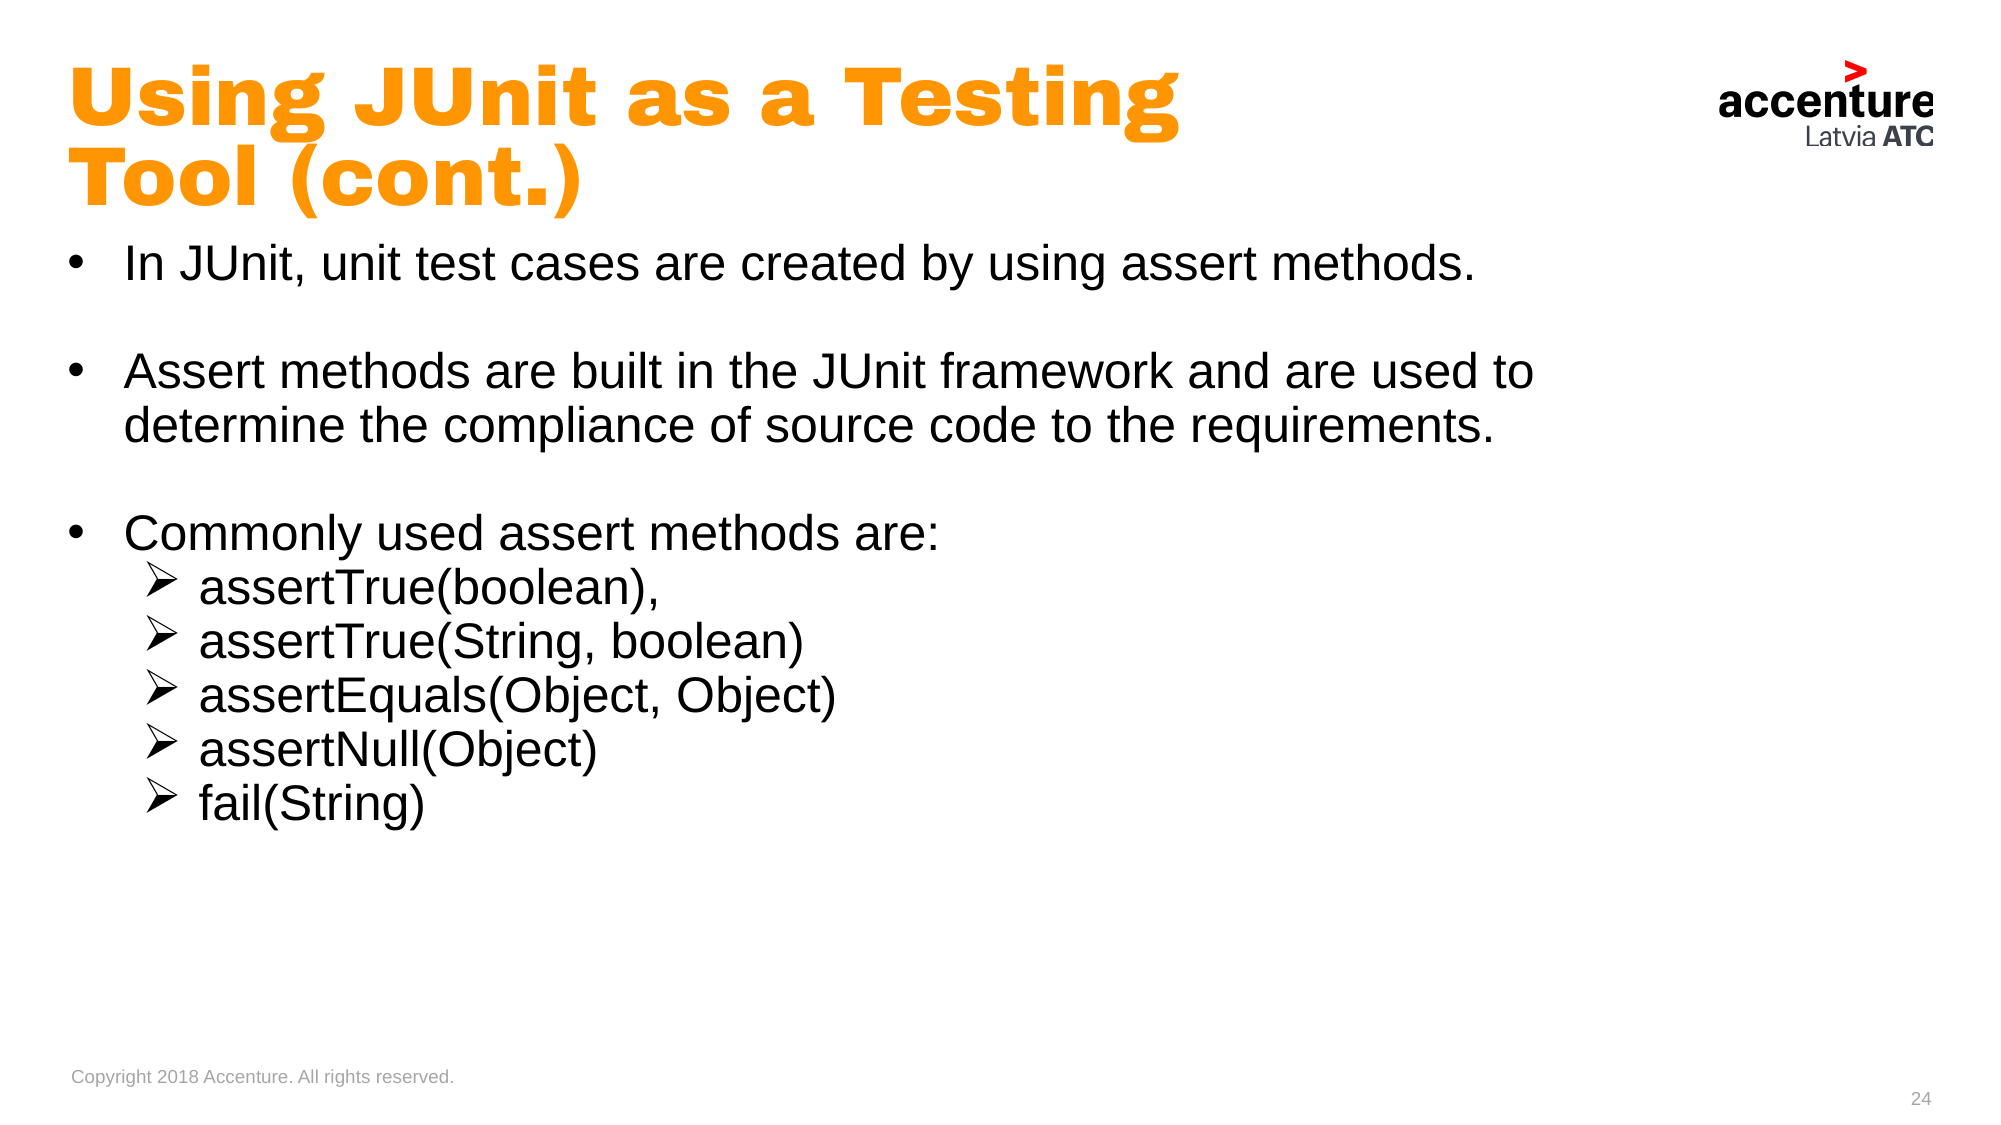

# Using JUnit as a Testing Tool (cont.)
In JUnit, unit test cases are created by using assert methods.

Assert methods are built in the JUnit framework and are used to determine the compliance of source code to the requirements.

Commonly used assert methods are:
assertTrue(boolean),
assertTrue(String, boolean)
assertEquals(Object, Object)
assertNull(Object)
fail(String)

24